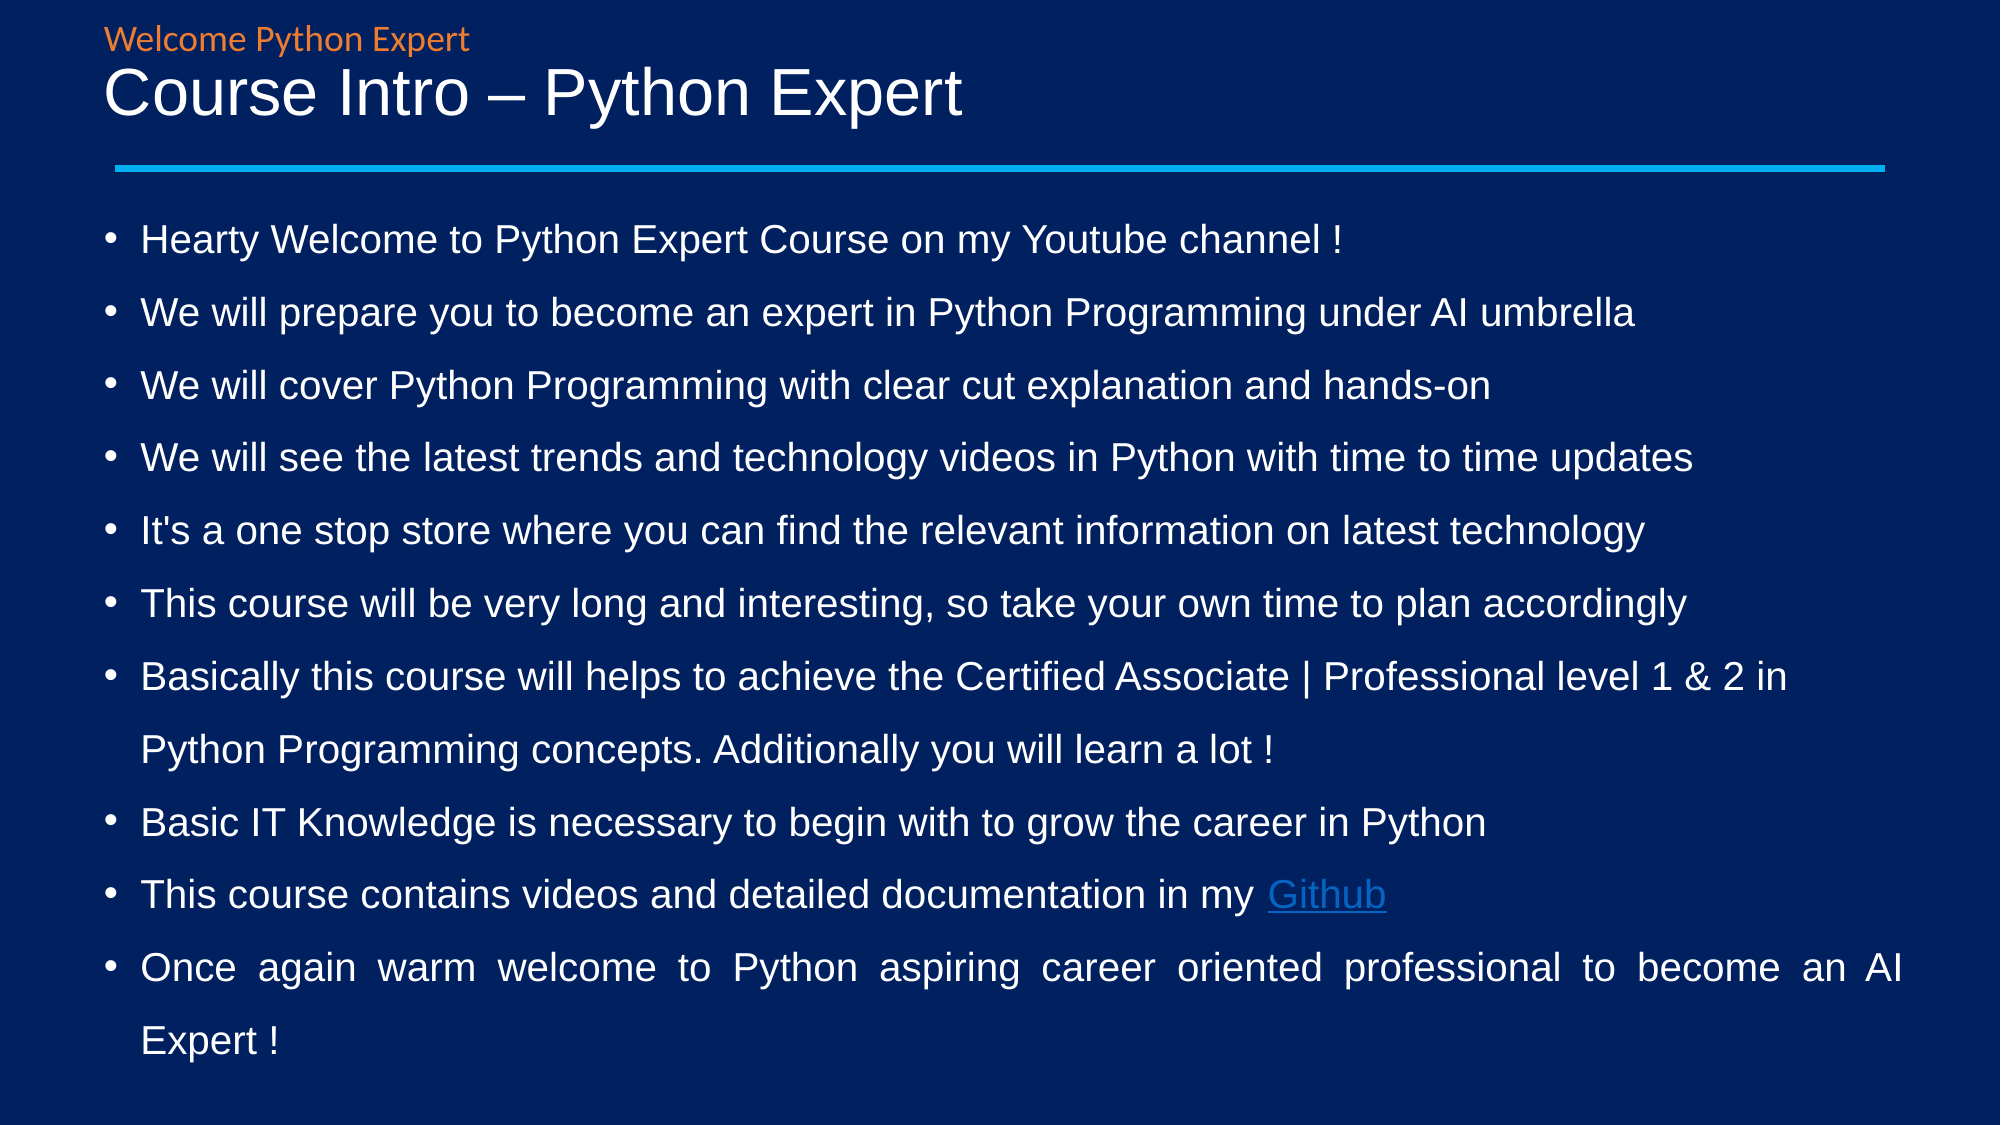

Welcome Python Expert
# Course Intro – Python Expert

Hearty Welcome to Python Expert Course on my Youtube channel !
We will prepare you to become an expert in Python Programming under AI umbrella
We will cover Python Programming with clear cut explanation and hands-on
We will see the latest trends and technology videos in Python with time to time updates
It's a one stop store where you can find the relevant information on latest technology
This course will be very long and interesting, so take your own time to plan accordingly
Basically this course will helps to achieve the Certified Associate | Professional level 1 & 2 in Python Programming concepts. Additionally you will learn a lot !
Basic IT Knowledge is necessary to begin with to grow the career in Python
This course contains videos and detailed documentation in my Github
Once again warm welcome to Python aspiring career oriented professional to become an AI Expert !